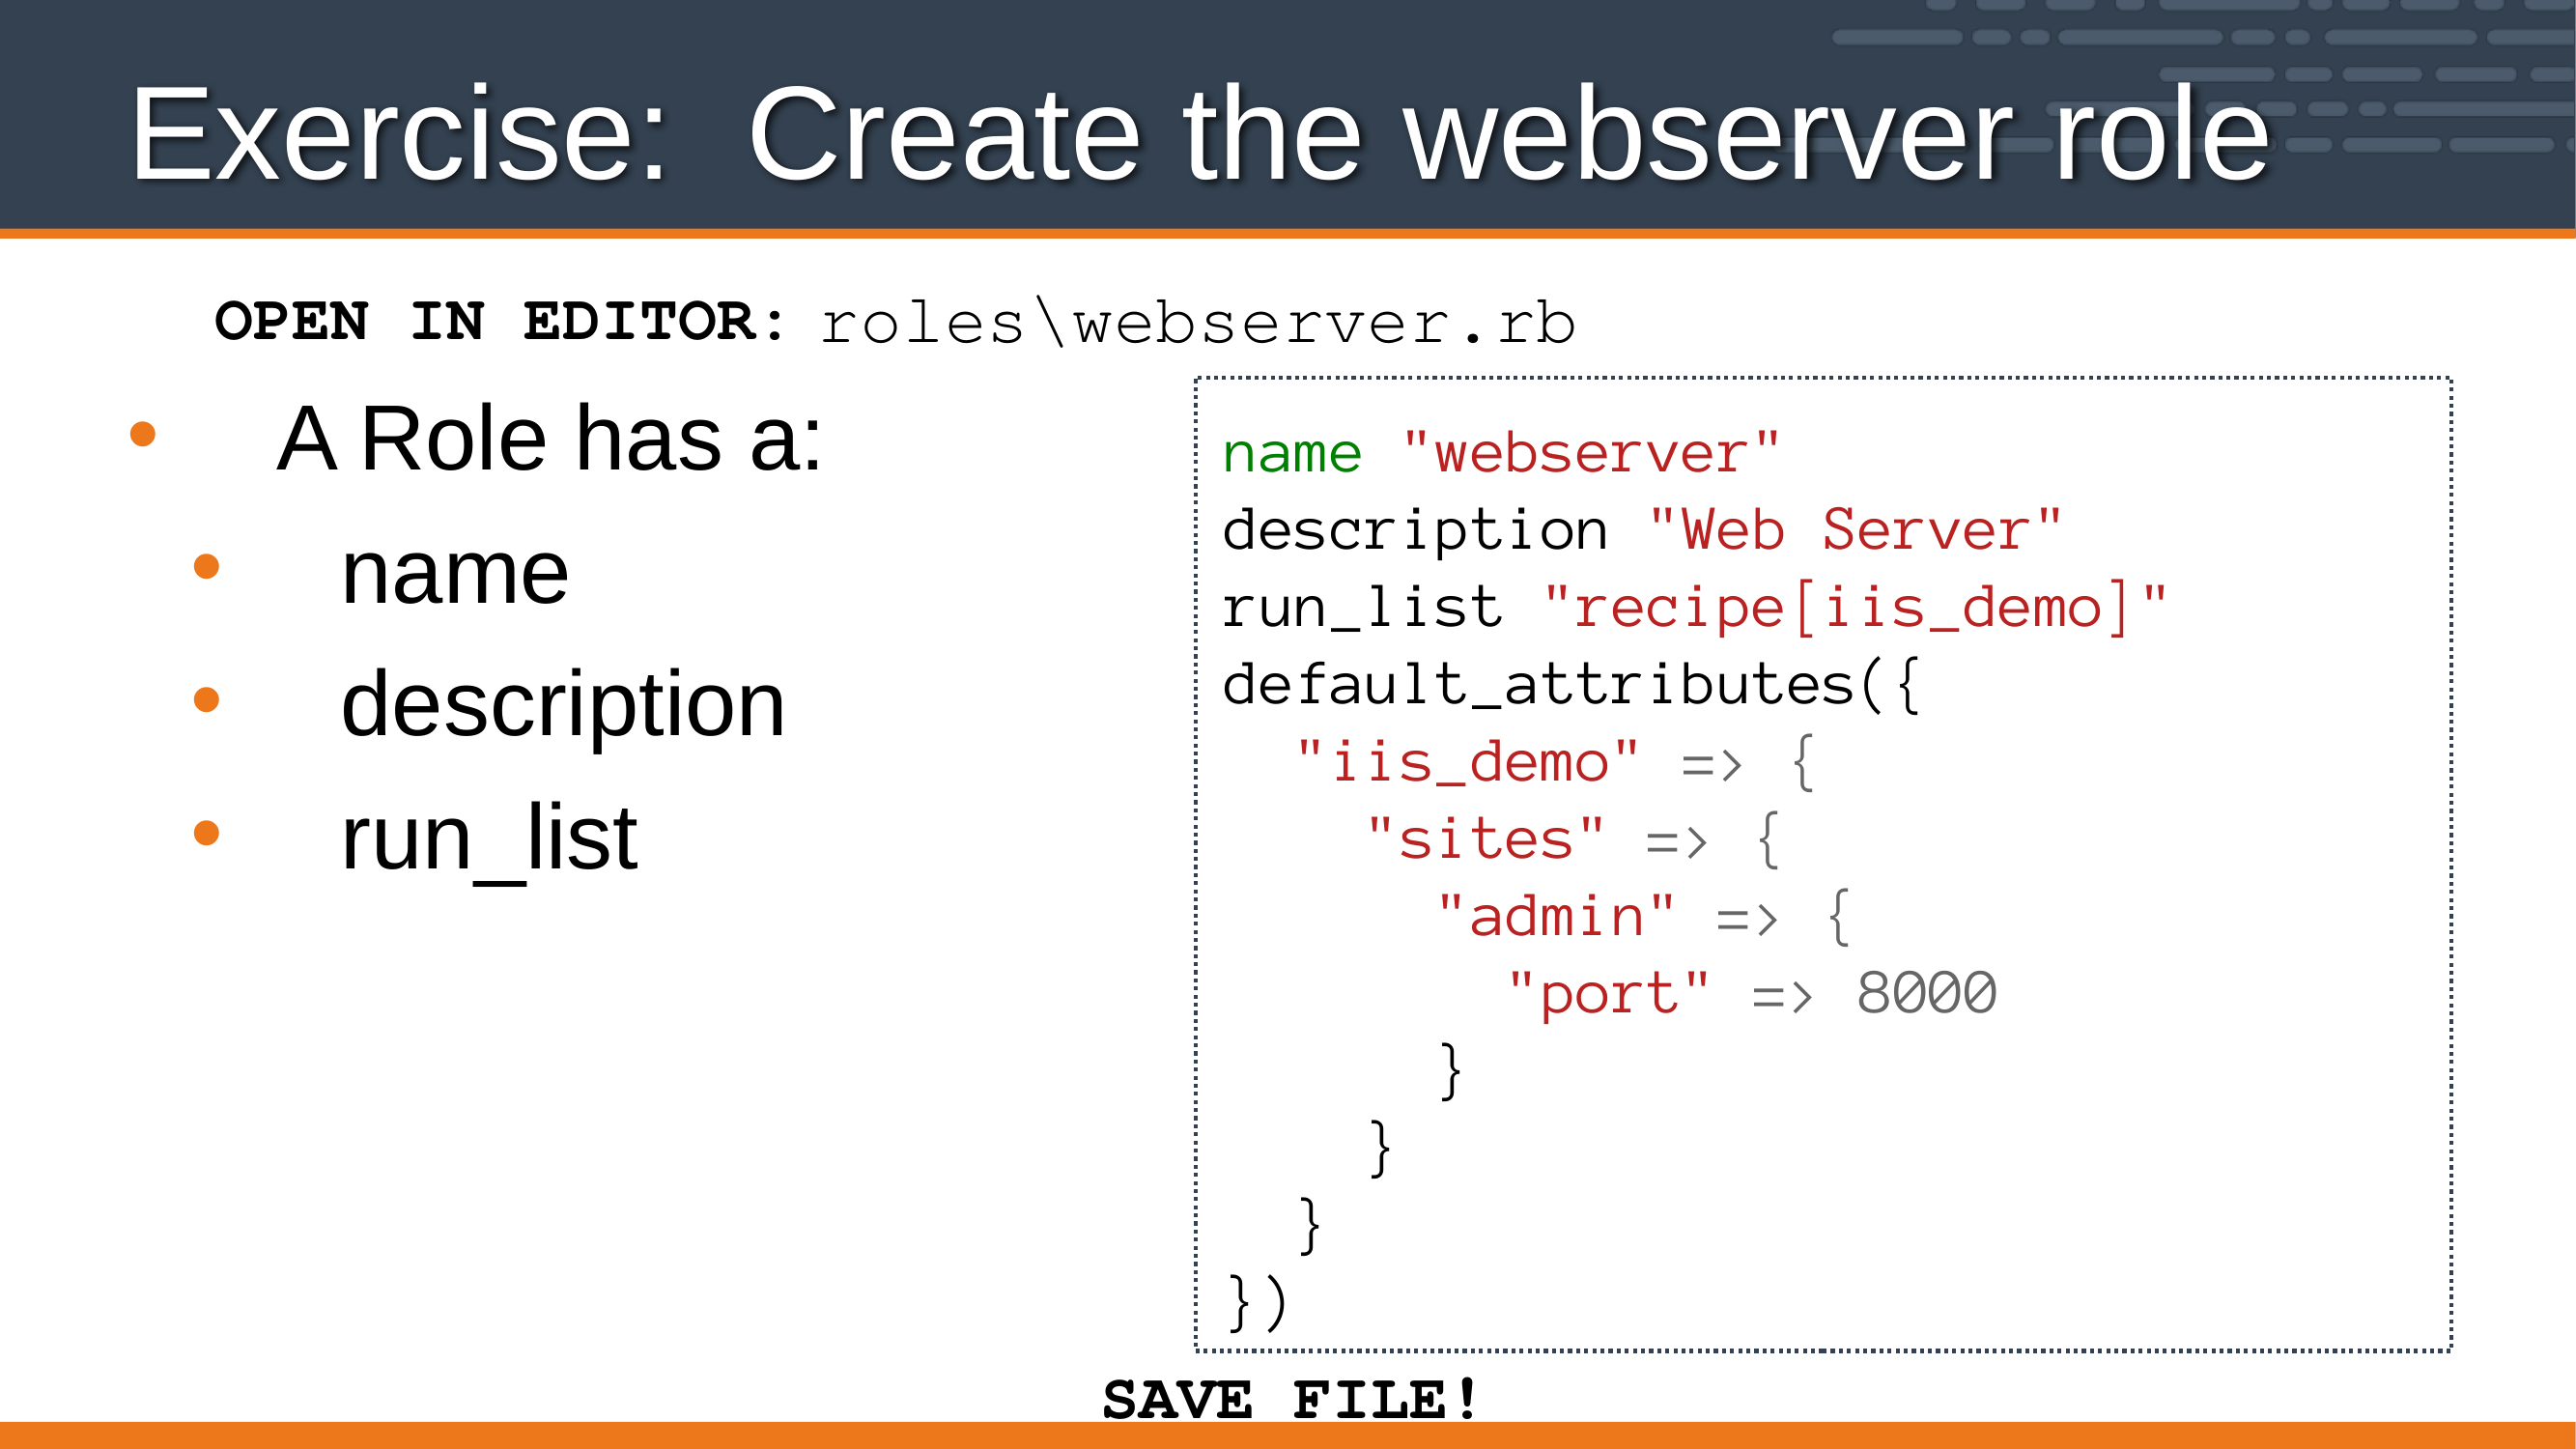

# Exercise:  Create the webserver role
roles\webserver.rb
OPEN IN EDITOR:

name "webserver"
description "Web Server"
run_list "recipe[iis_demo]"
default_attributes({
  "iis_demo" => {
    "sites" => {
      "admin" => {
        "port" => 8000
      }
    }
  }
})
A Role has a:
name
description
run_list
SAVE FILE!